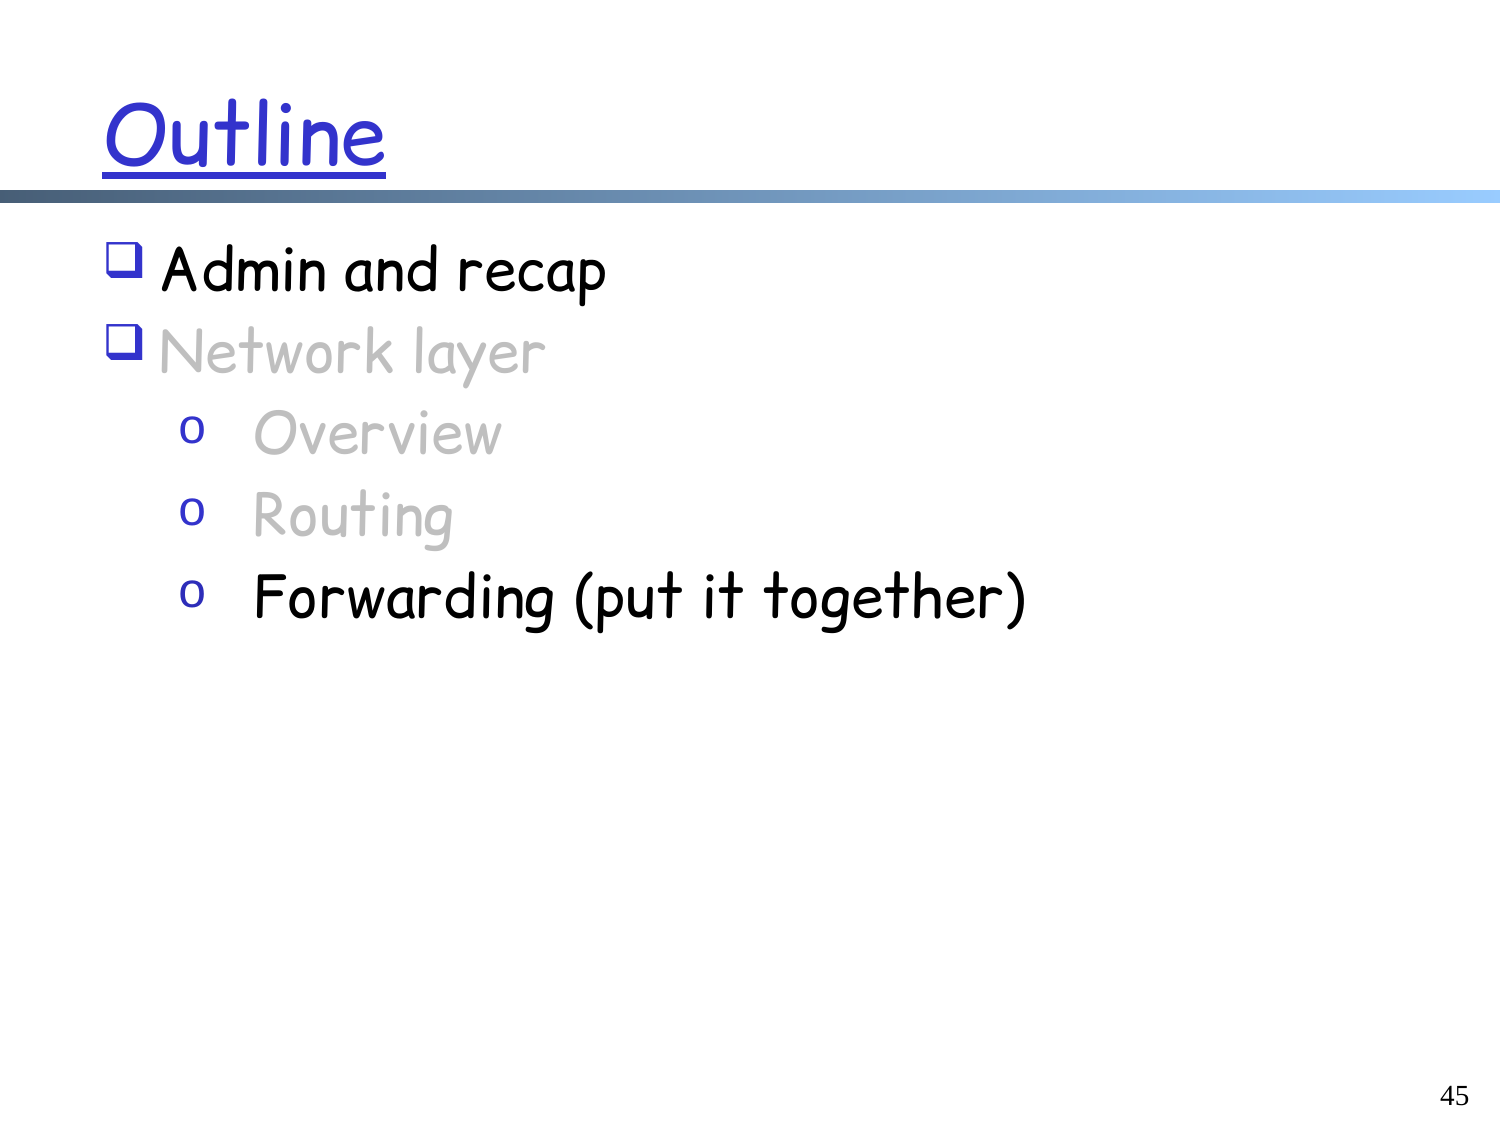

Outline
Admin and recap
Network layer
Overview
Routing
Forwarding (put it together)

45